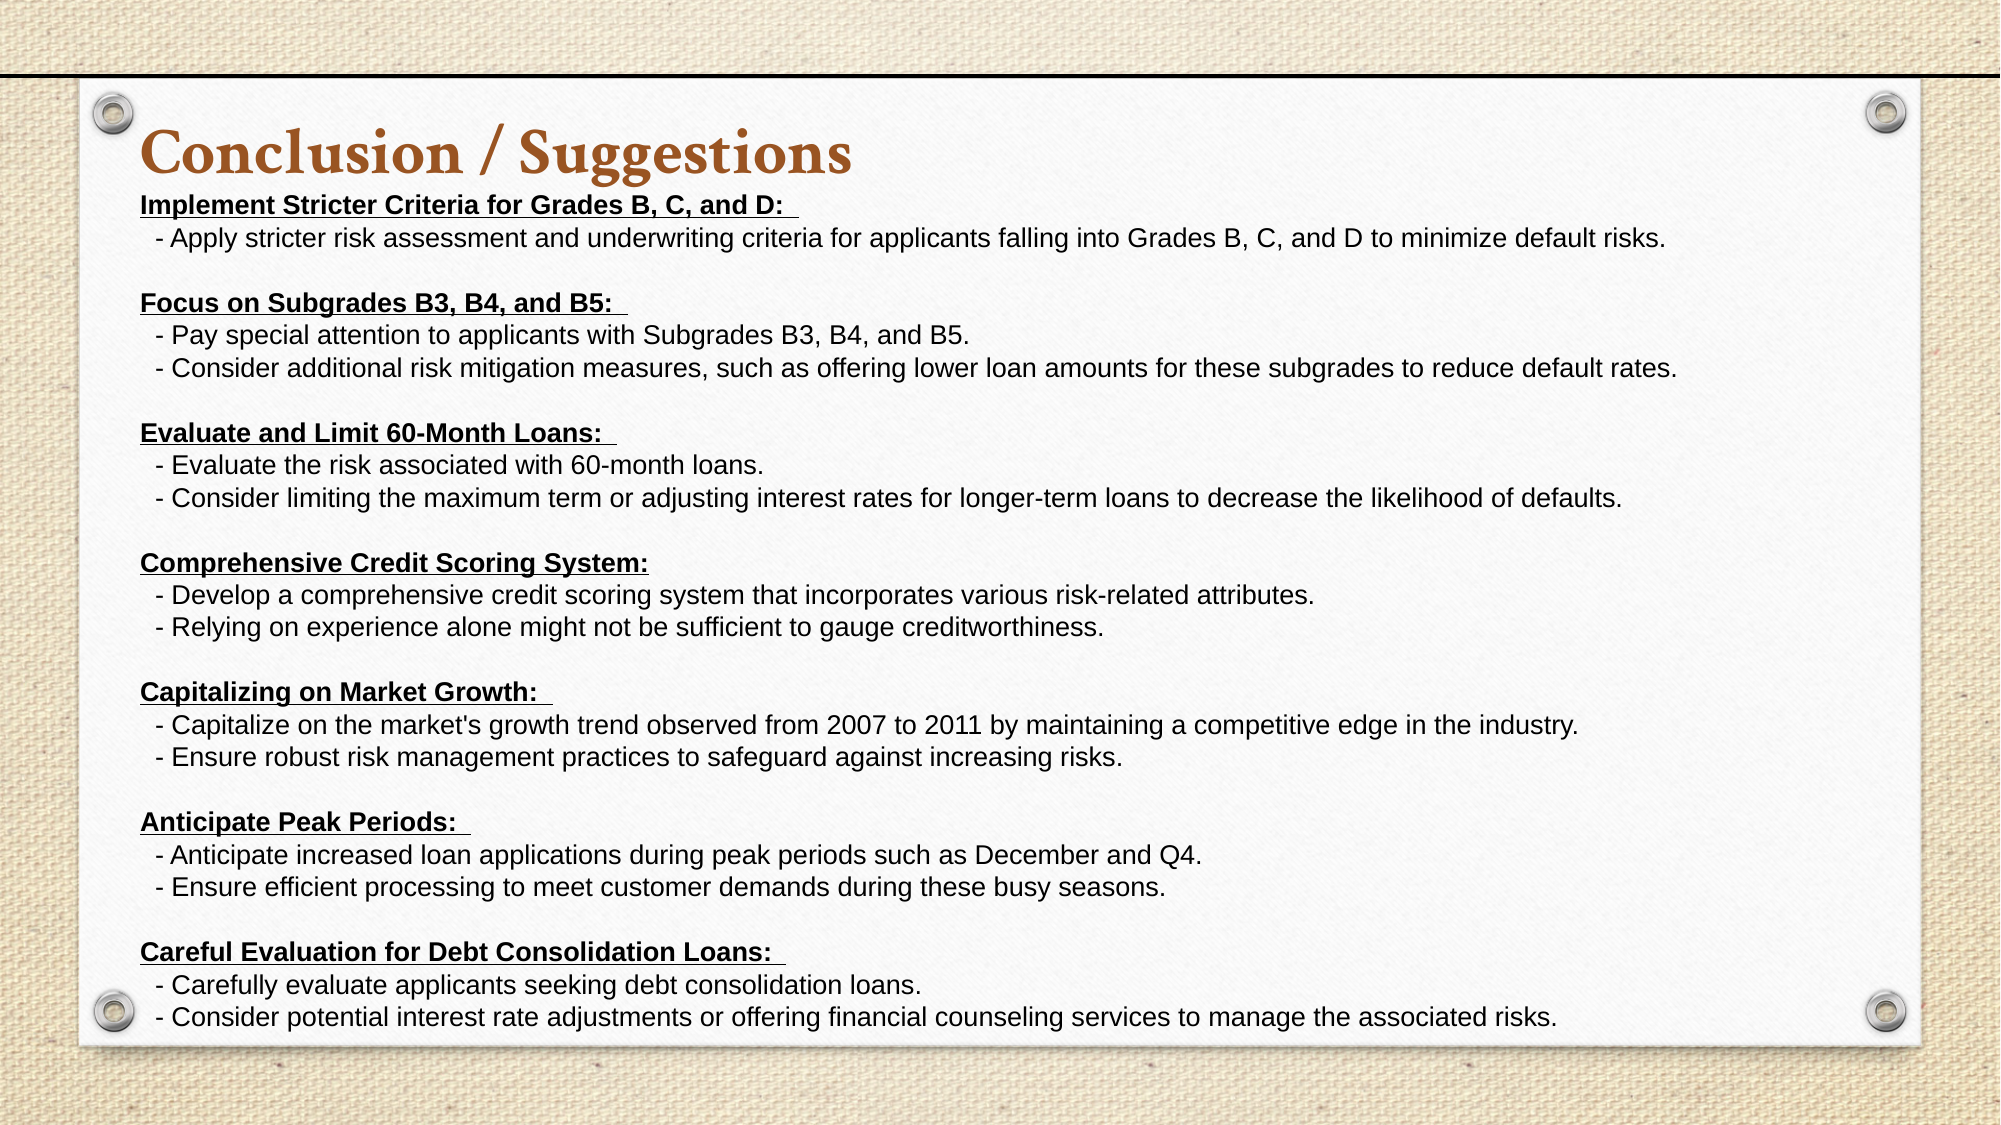

Conclusion / Suggestions
Implement Stricter Criteria for Grades B, C, and D:
  - Apply stricter risk assessment and underwriting criteria for applicants falling into Grades B, C, and D to minimize default risks.

Focus on Subgrades B3, B4, and B5:
  - Pay special attention to applicants with Subgrades B3, B4, and B5.
  - Consider additional risk mitigation measures, such as offering lower loan amounts for these subgrades to reduce default rates.

Evaluate and Limit 60-Month Loans:
  - Evaluate the risk associated with 60-month loans.
  - Consider limiting the maximum term or adjusting interest rates for longer-term loans to decrease the likelihood of defaults.

Comprehensive Credit Scoring System:
  - Develop a comprehensive credit scoring system that incorporates various risk-related attributes.
  - Relying on experience alone might not be sufficient to gauge creditworthiness.

Capitalizing on Market Growth:
  - Capitalize on the market's growth trend observed from 2007 to 2011 by maintaining a competitive edge in the industry.
  - Ensure robust risk management practices to safeguard against increasing risks.

Anticipate Peak Periods:
  - Anticipate increased loan applications during peak periods such as December and Q4.
  - Ensure efficient processing to meet customer demands during these busy seasons.

Careful Evaluation for Debt Consolidation Loans:
  - Carefully evaluate applicants seeking debt consolidation loans.
  - Consider potential interest rate adjustments or offering financial counseling services to manage the associated risks.